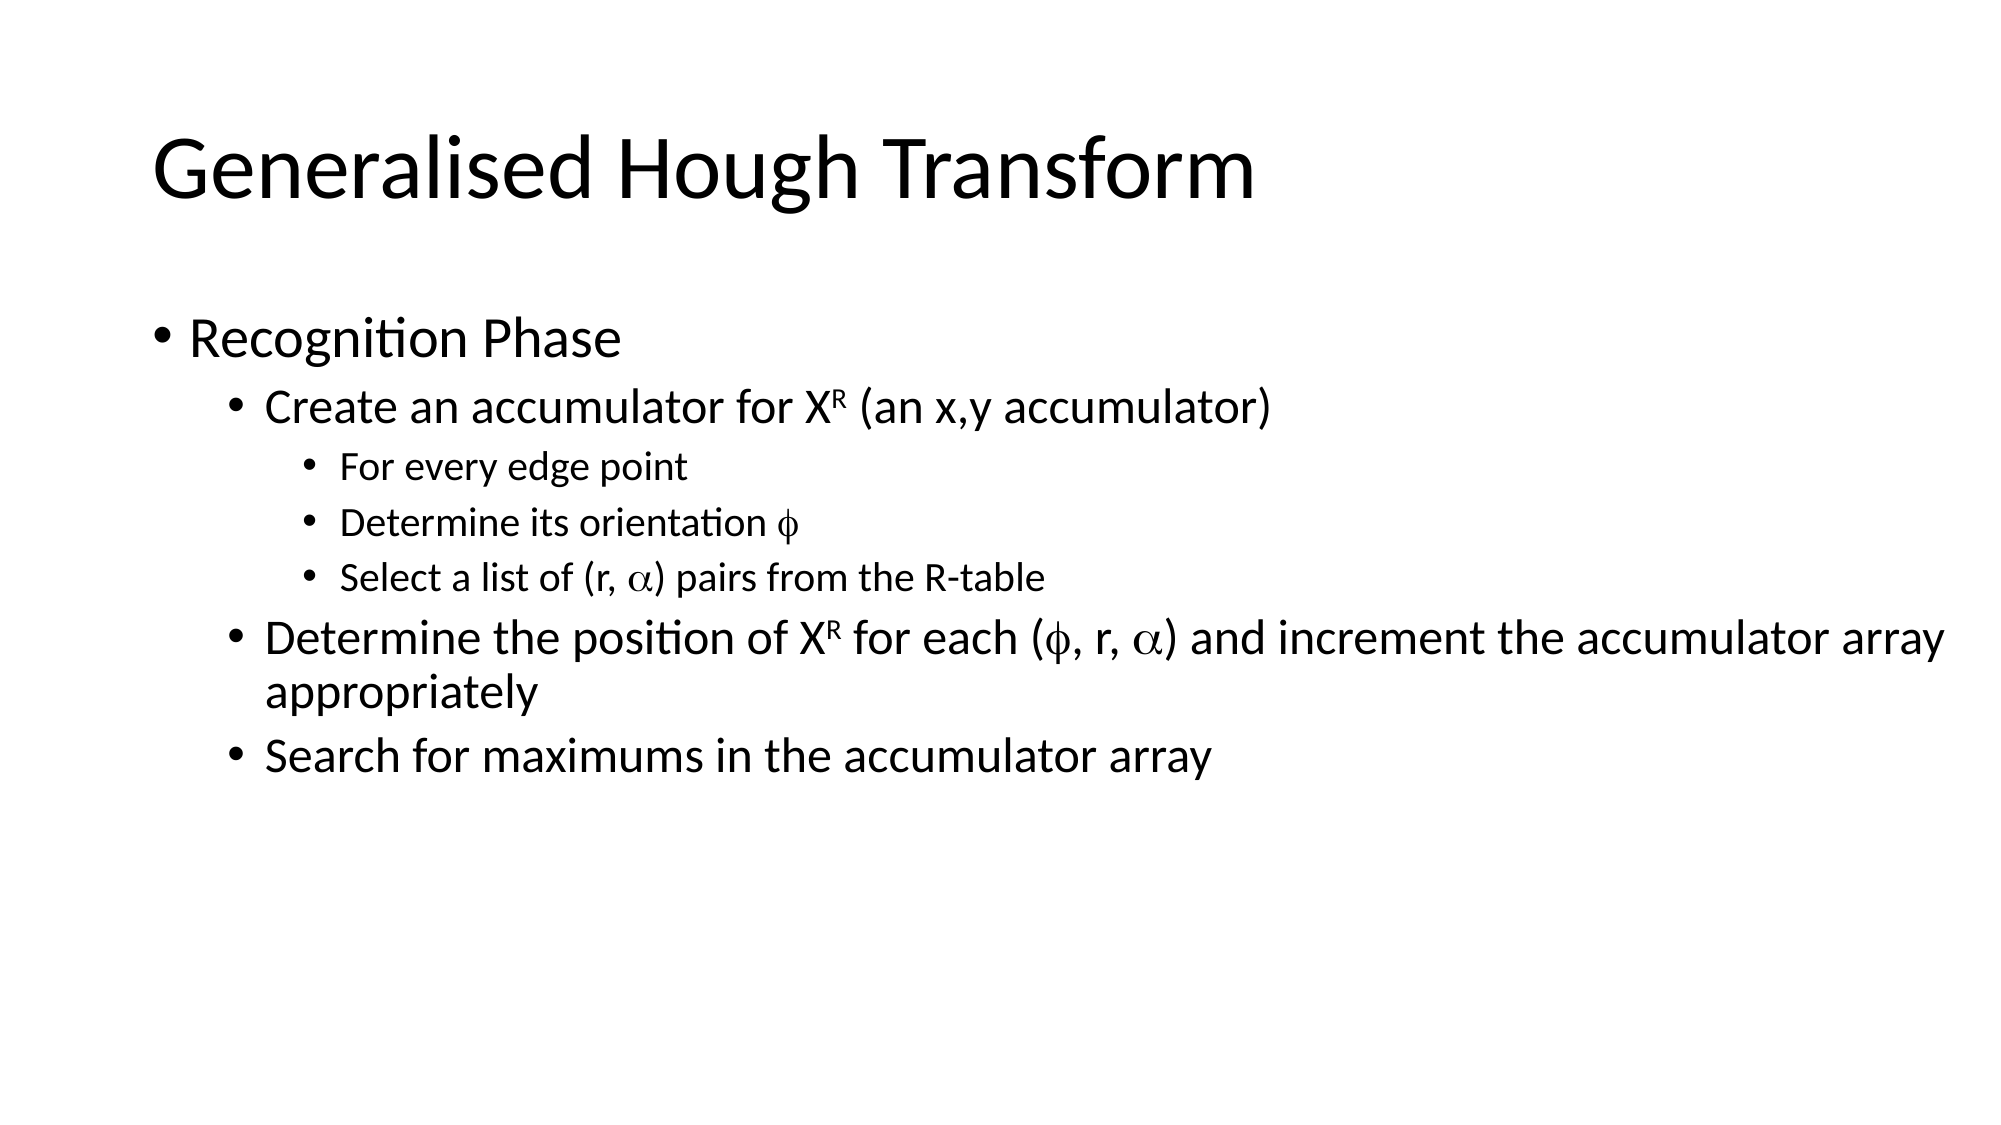

# Generalised Hough Transform
Recognition Phase
Create an accumulator for XR (an x,y accumulator)
For every edge point
Determine its orientation φ
Select a list of (r, α) pairs from the R-table
Determine the position of XR for each (φ, r, α) and increment the accumulator array appropriately
Search for maximums in the accumulator array